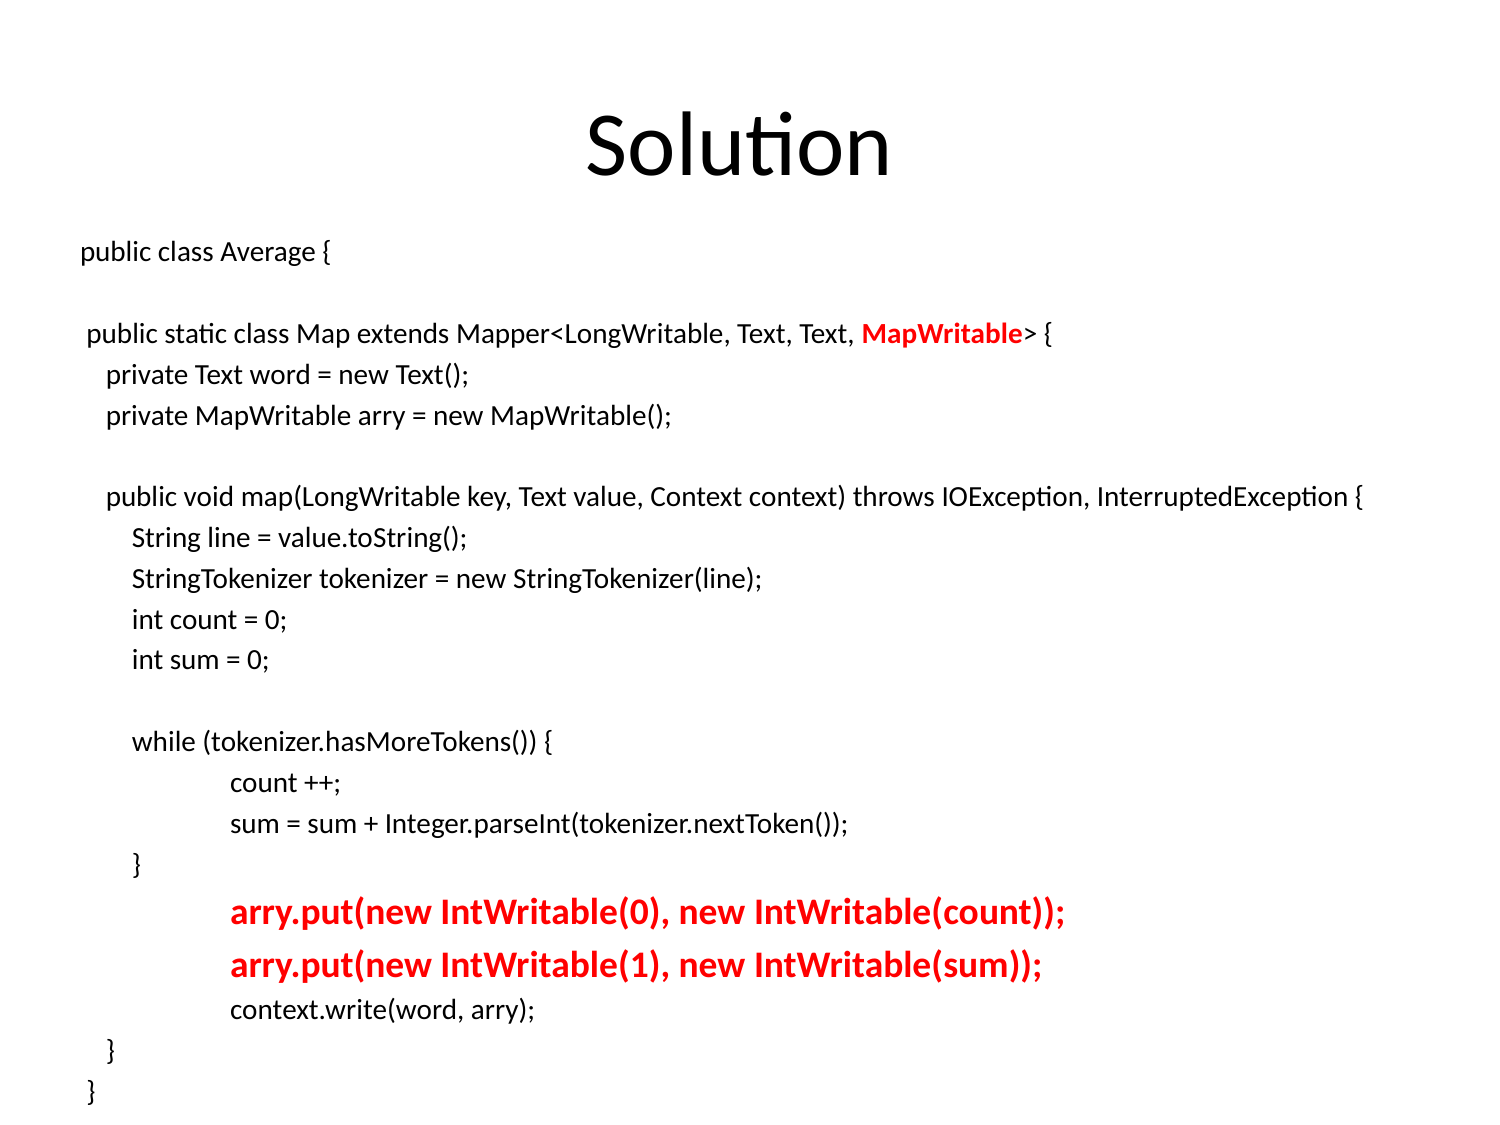

# Solution

public class Average {

 public static class Map extends Mapper<LongWritable, Text, Text, MapWritable> {
    private Text word = new Text();
    private MapWritable arry = new MapWritable();

    public void map(LongWritable key, Text value, Context context) throws IOException, InterruptedException {
        String line = value.toString();
        StringTokenizer tokenizer = new StringTokenizer(line);
        int count = 0;
        int sum = 0;

        while (tokenizer.hasMoreTokens()) {
        	count ++;
        	sum = sum + Integer.parseInt(tokenizer.nextToken());
        }
        	arry.put(new IntWritable(0), new IntWritable(count));
        	arry.put(new IntWritable(1), new IntWritable(sum));
        	context.write(word, arry);
    }
 }